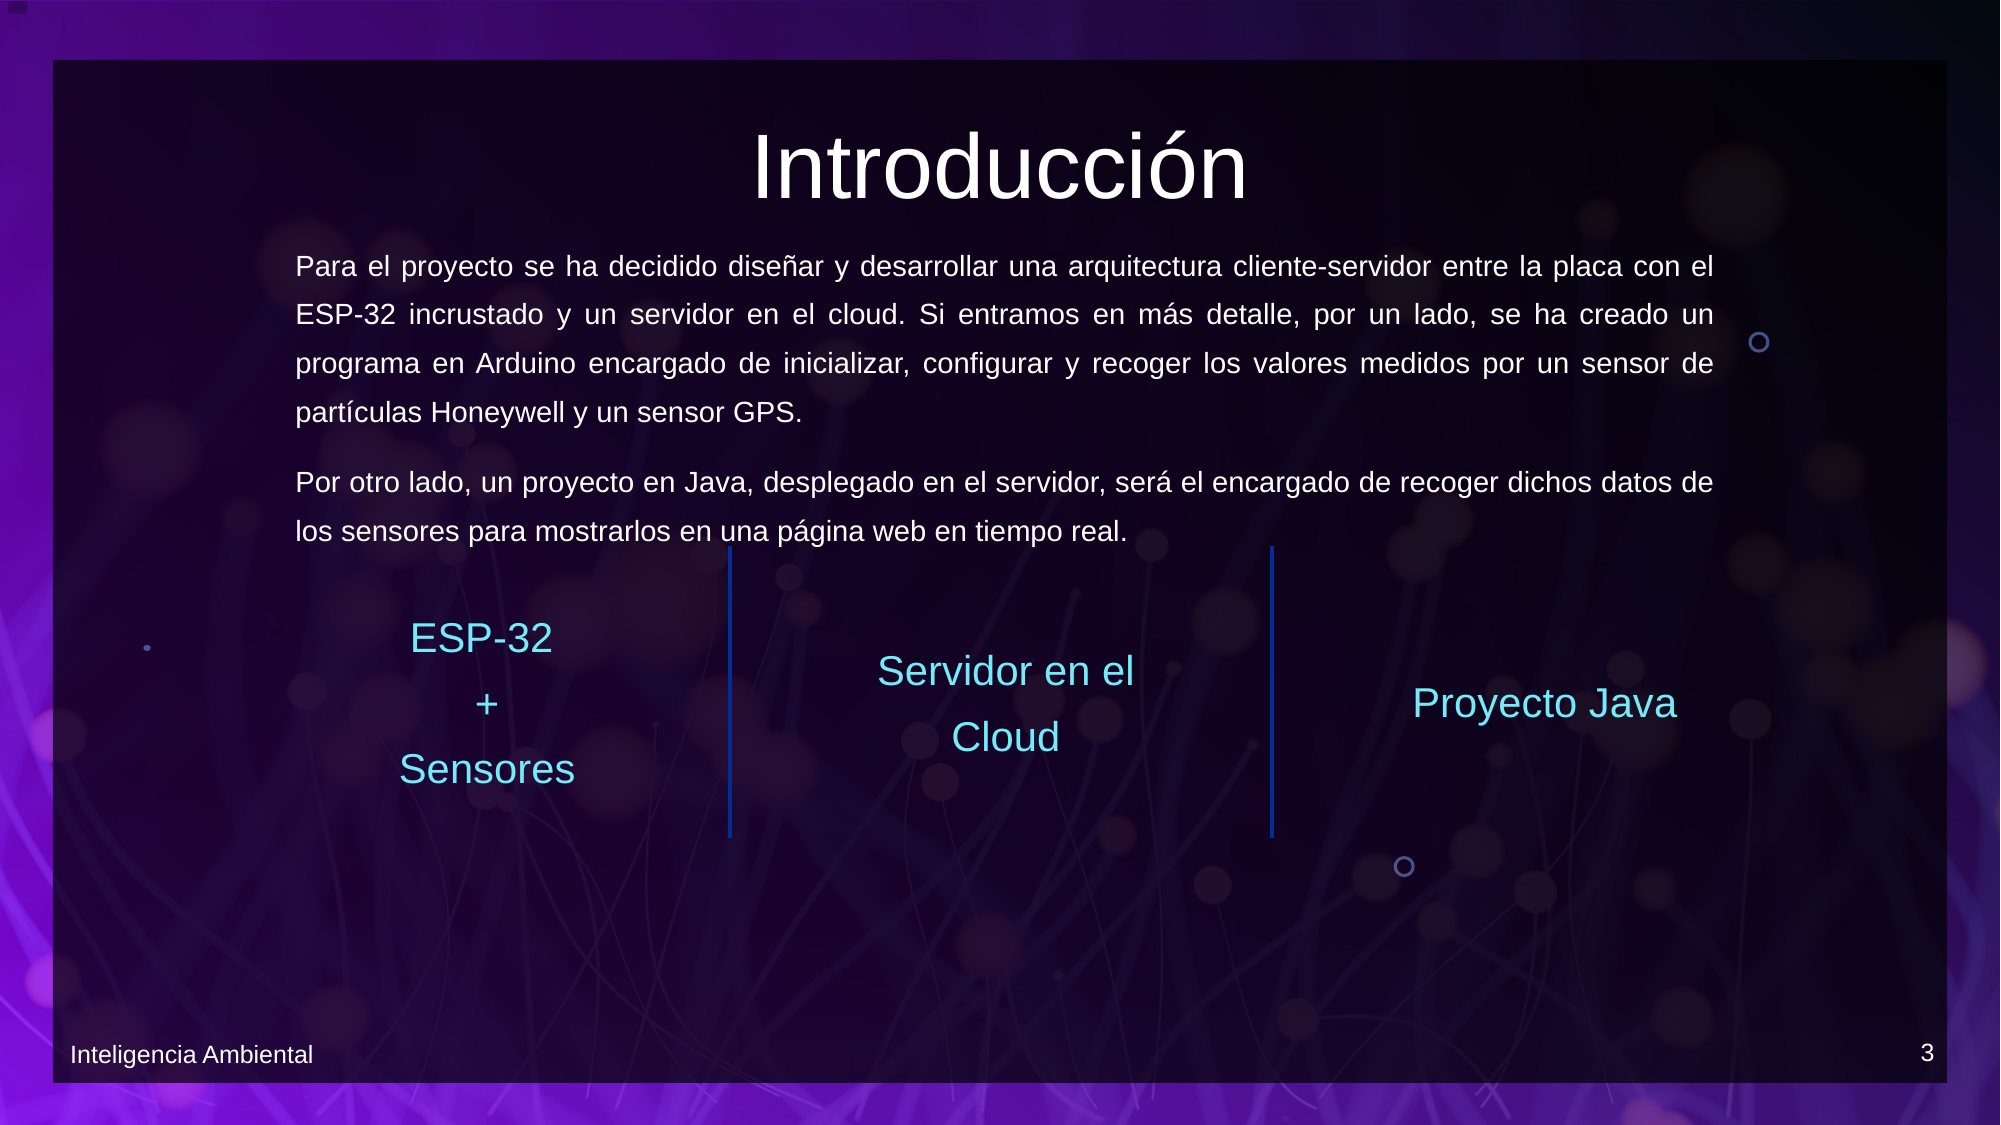

# Introducción
Para el proyecto se ha decidido diseñar y desarrollar una arquitectura cliente-servidor entre la placa con el ESP-32 incrustado y un servidor en el cloud. Si entramos en más detalle, por un lado, se ha creado un programa en Arduino encargado de inicializar, configurar y recoger los valores medidos por un sensor de partículas Honeywell y un sensor GPS.
Por otro lado, un proyecto en Java, desplegado en el servidor, será el encargado de recoger dichos datos de los sensores para mostrarlos en una página web en tiempo real.

Proyecto Java
ESP-32
+
Sensores
Servidor en el
Cloud
3
Inteligencia Ambiental